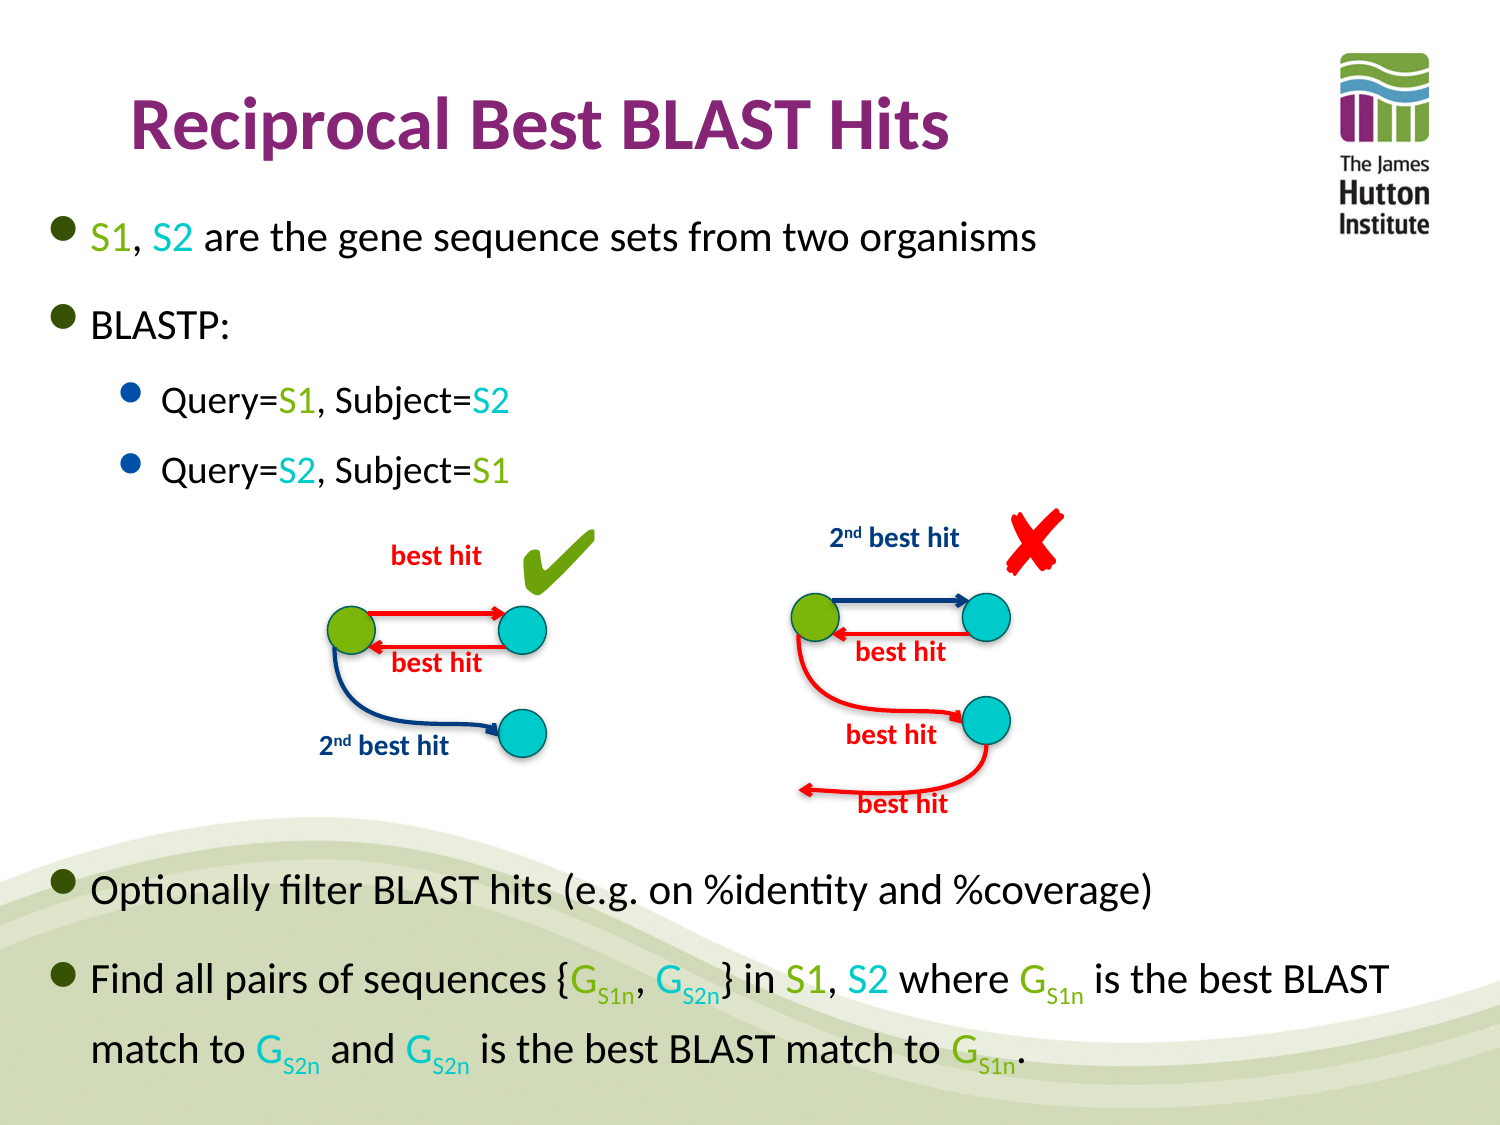

# Reciprocal Best BLAST Hits
S1, S2 are the gene sequence sets from two organisms
BLASTP:
Query=S1, Subject=S2
Query=S2, Subject=S1

Optionally filter BLAST hits (e.g. on %identity and %coverage)
Find all pairs of sequences {GS1n, GS2n} in S1, S2 where GS1n is the best BLAST match to GS2n and GS2n is the best BLAST match to GS1n.
✘
✔
2nd best hit
best hit

best hit
best hit

best hit

2nd best hit
best hit